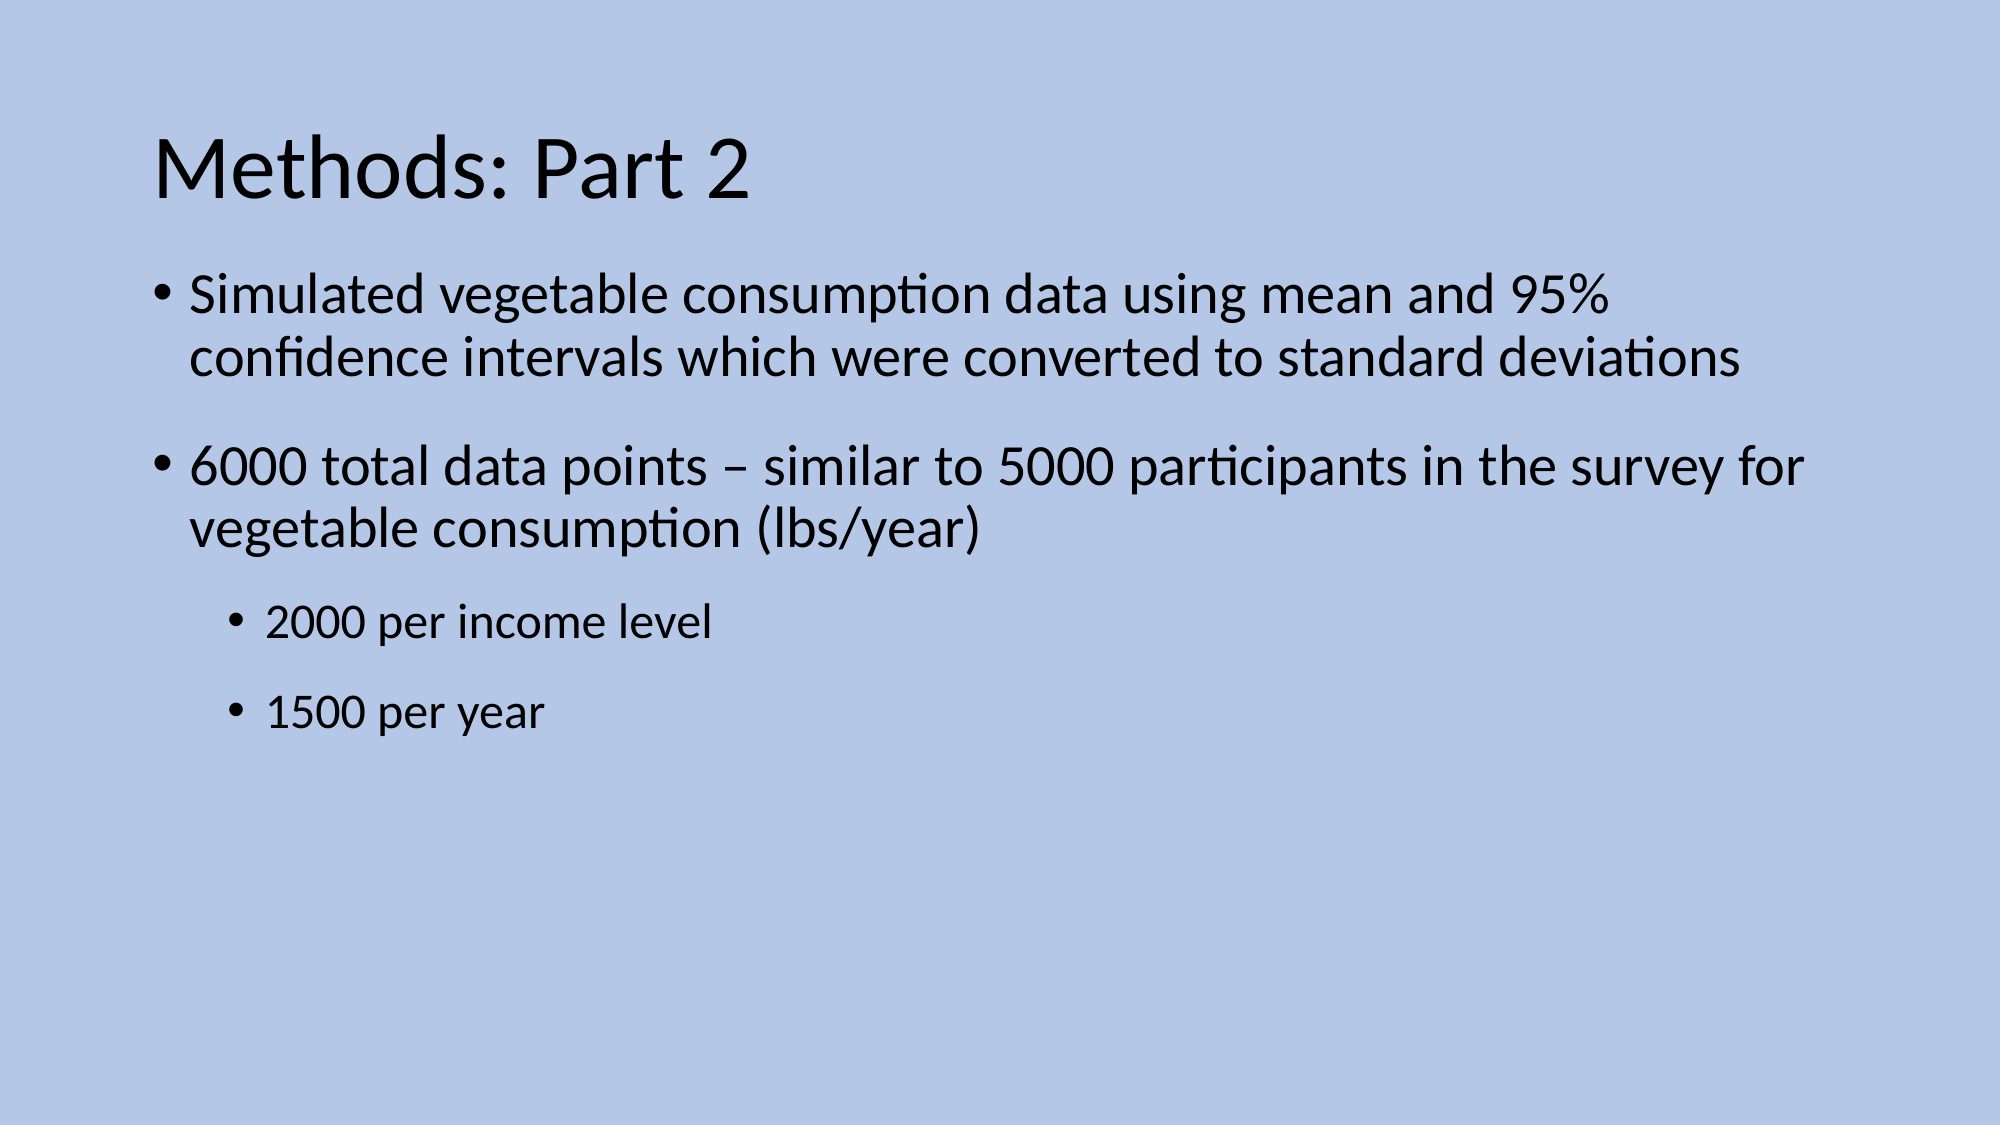

# Methods: Part 2
Simulated vegetable consumption data using mean and 95% confidence intervals which were converted to standard deviations
6000 total data points – similar to 5000 participants in the survey for vegetable consumption (lbs/year)
2000 per income level
1500 per year